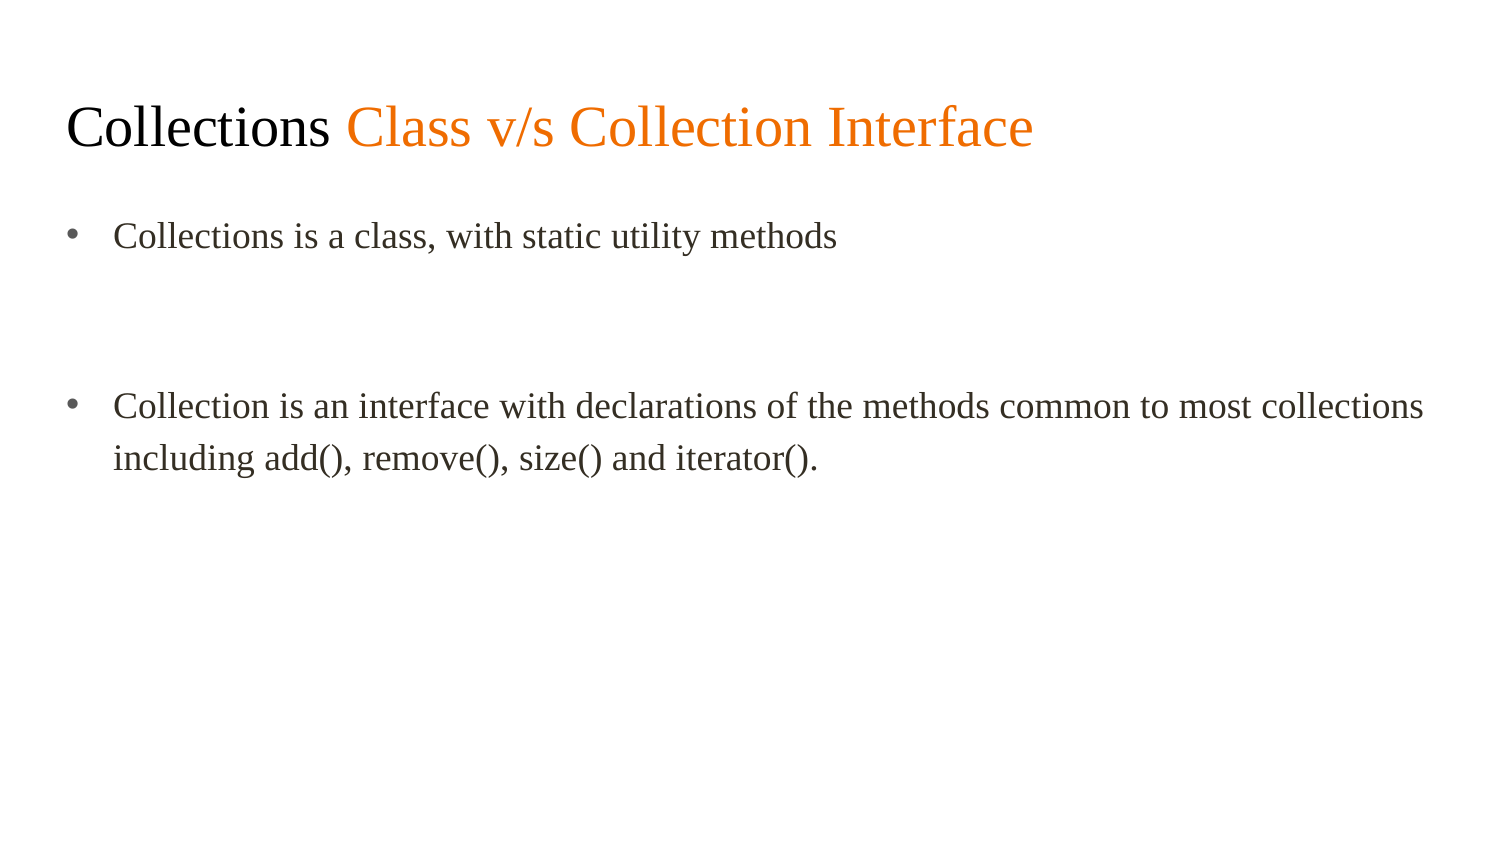

# Collections Class v/s Collection Interface
Collections is a class, with static utility methods

Collection is an interface with declarations of the methods common to most collections including add(), remove(), size() and iterator().